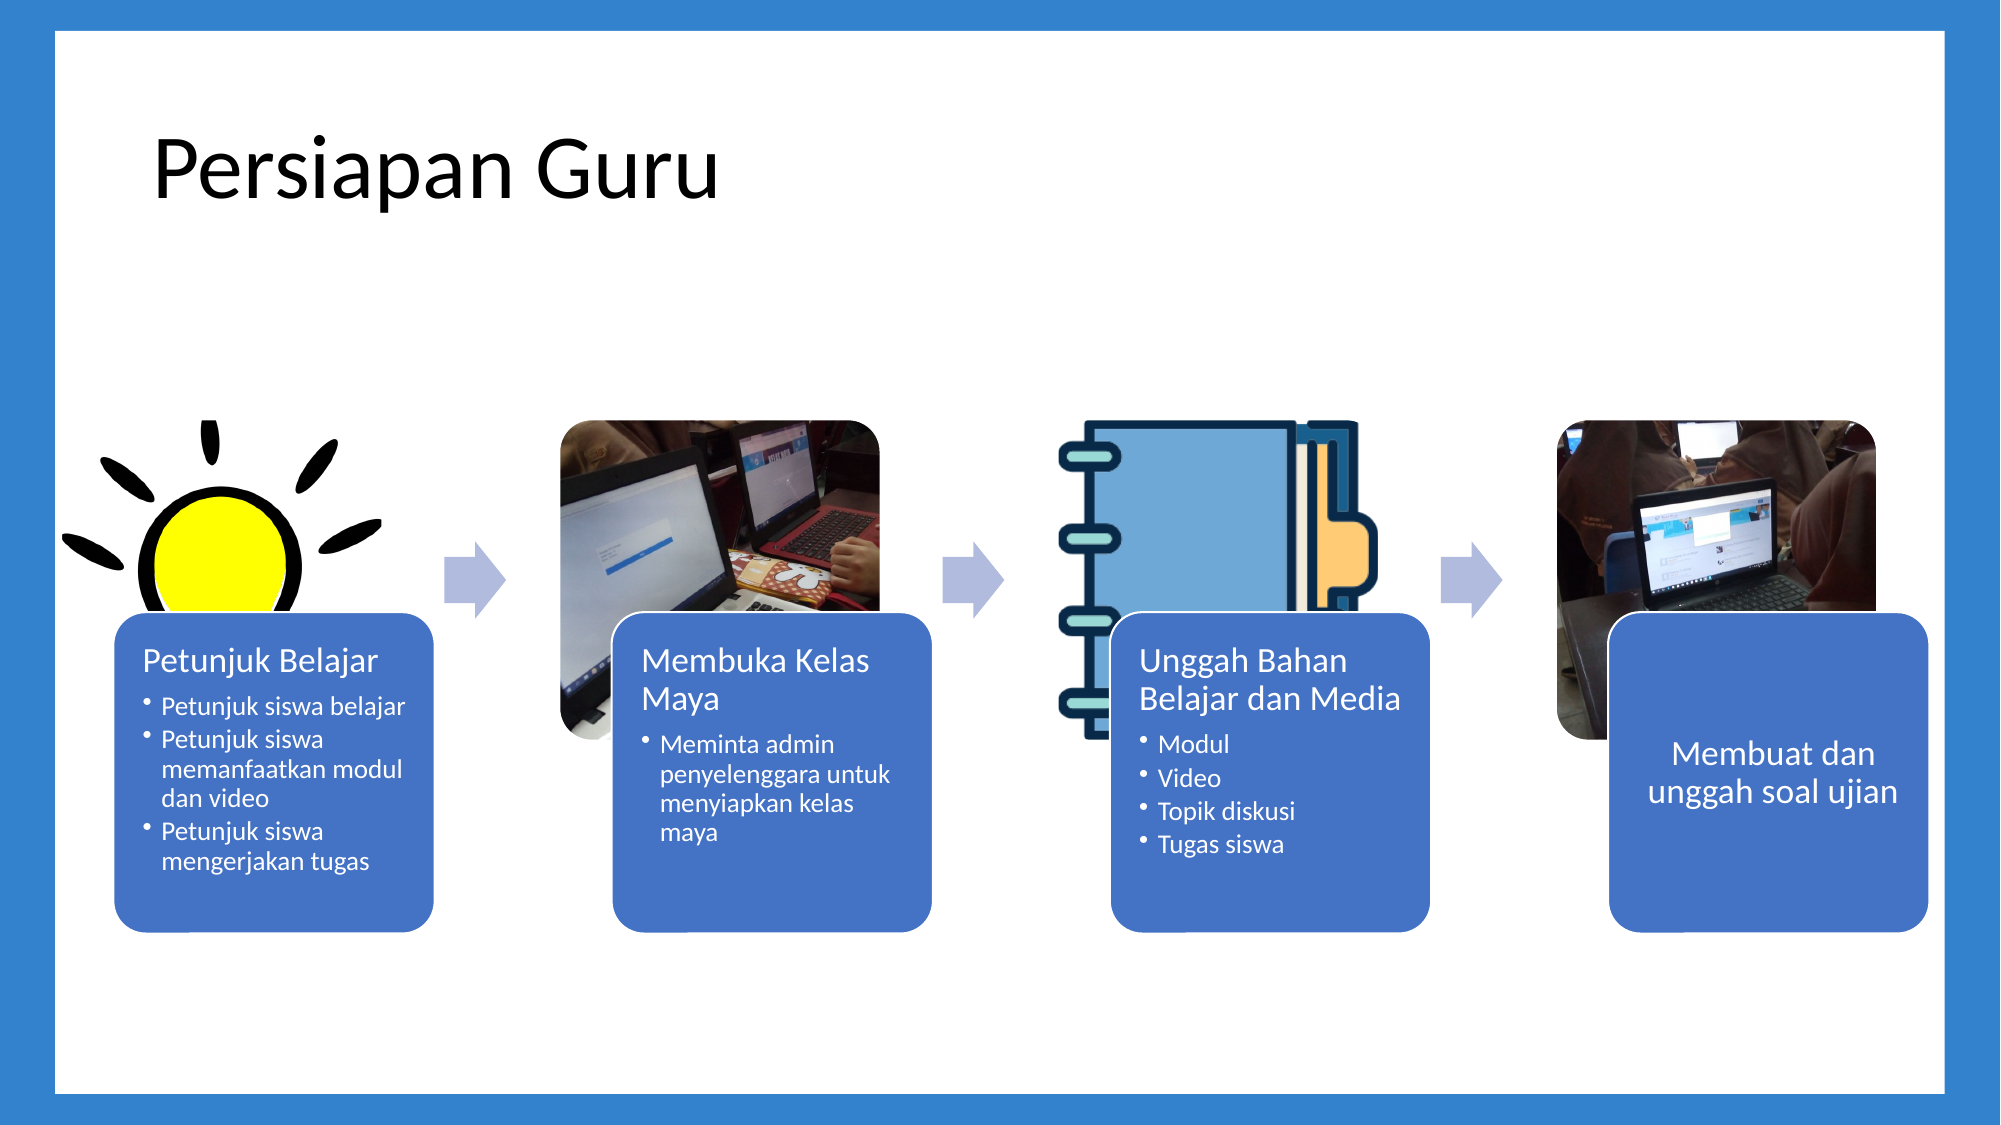

# Persiapan Guru
Petunjuk Belajar
Petunjuk siswa belajar
Petunjuk siswa memanfaatkan modul dan video
Petunjuk siswa mengerjakan tugas

Membuka Kelas Maya
Meminta admin penyelenggara untuk menyiapkan kelas maya

Unggah Bahan Belajar dan Media
Modul
Video
Topik diskusi
Tugas siswa

Membuat dan unggah soal ujian